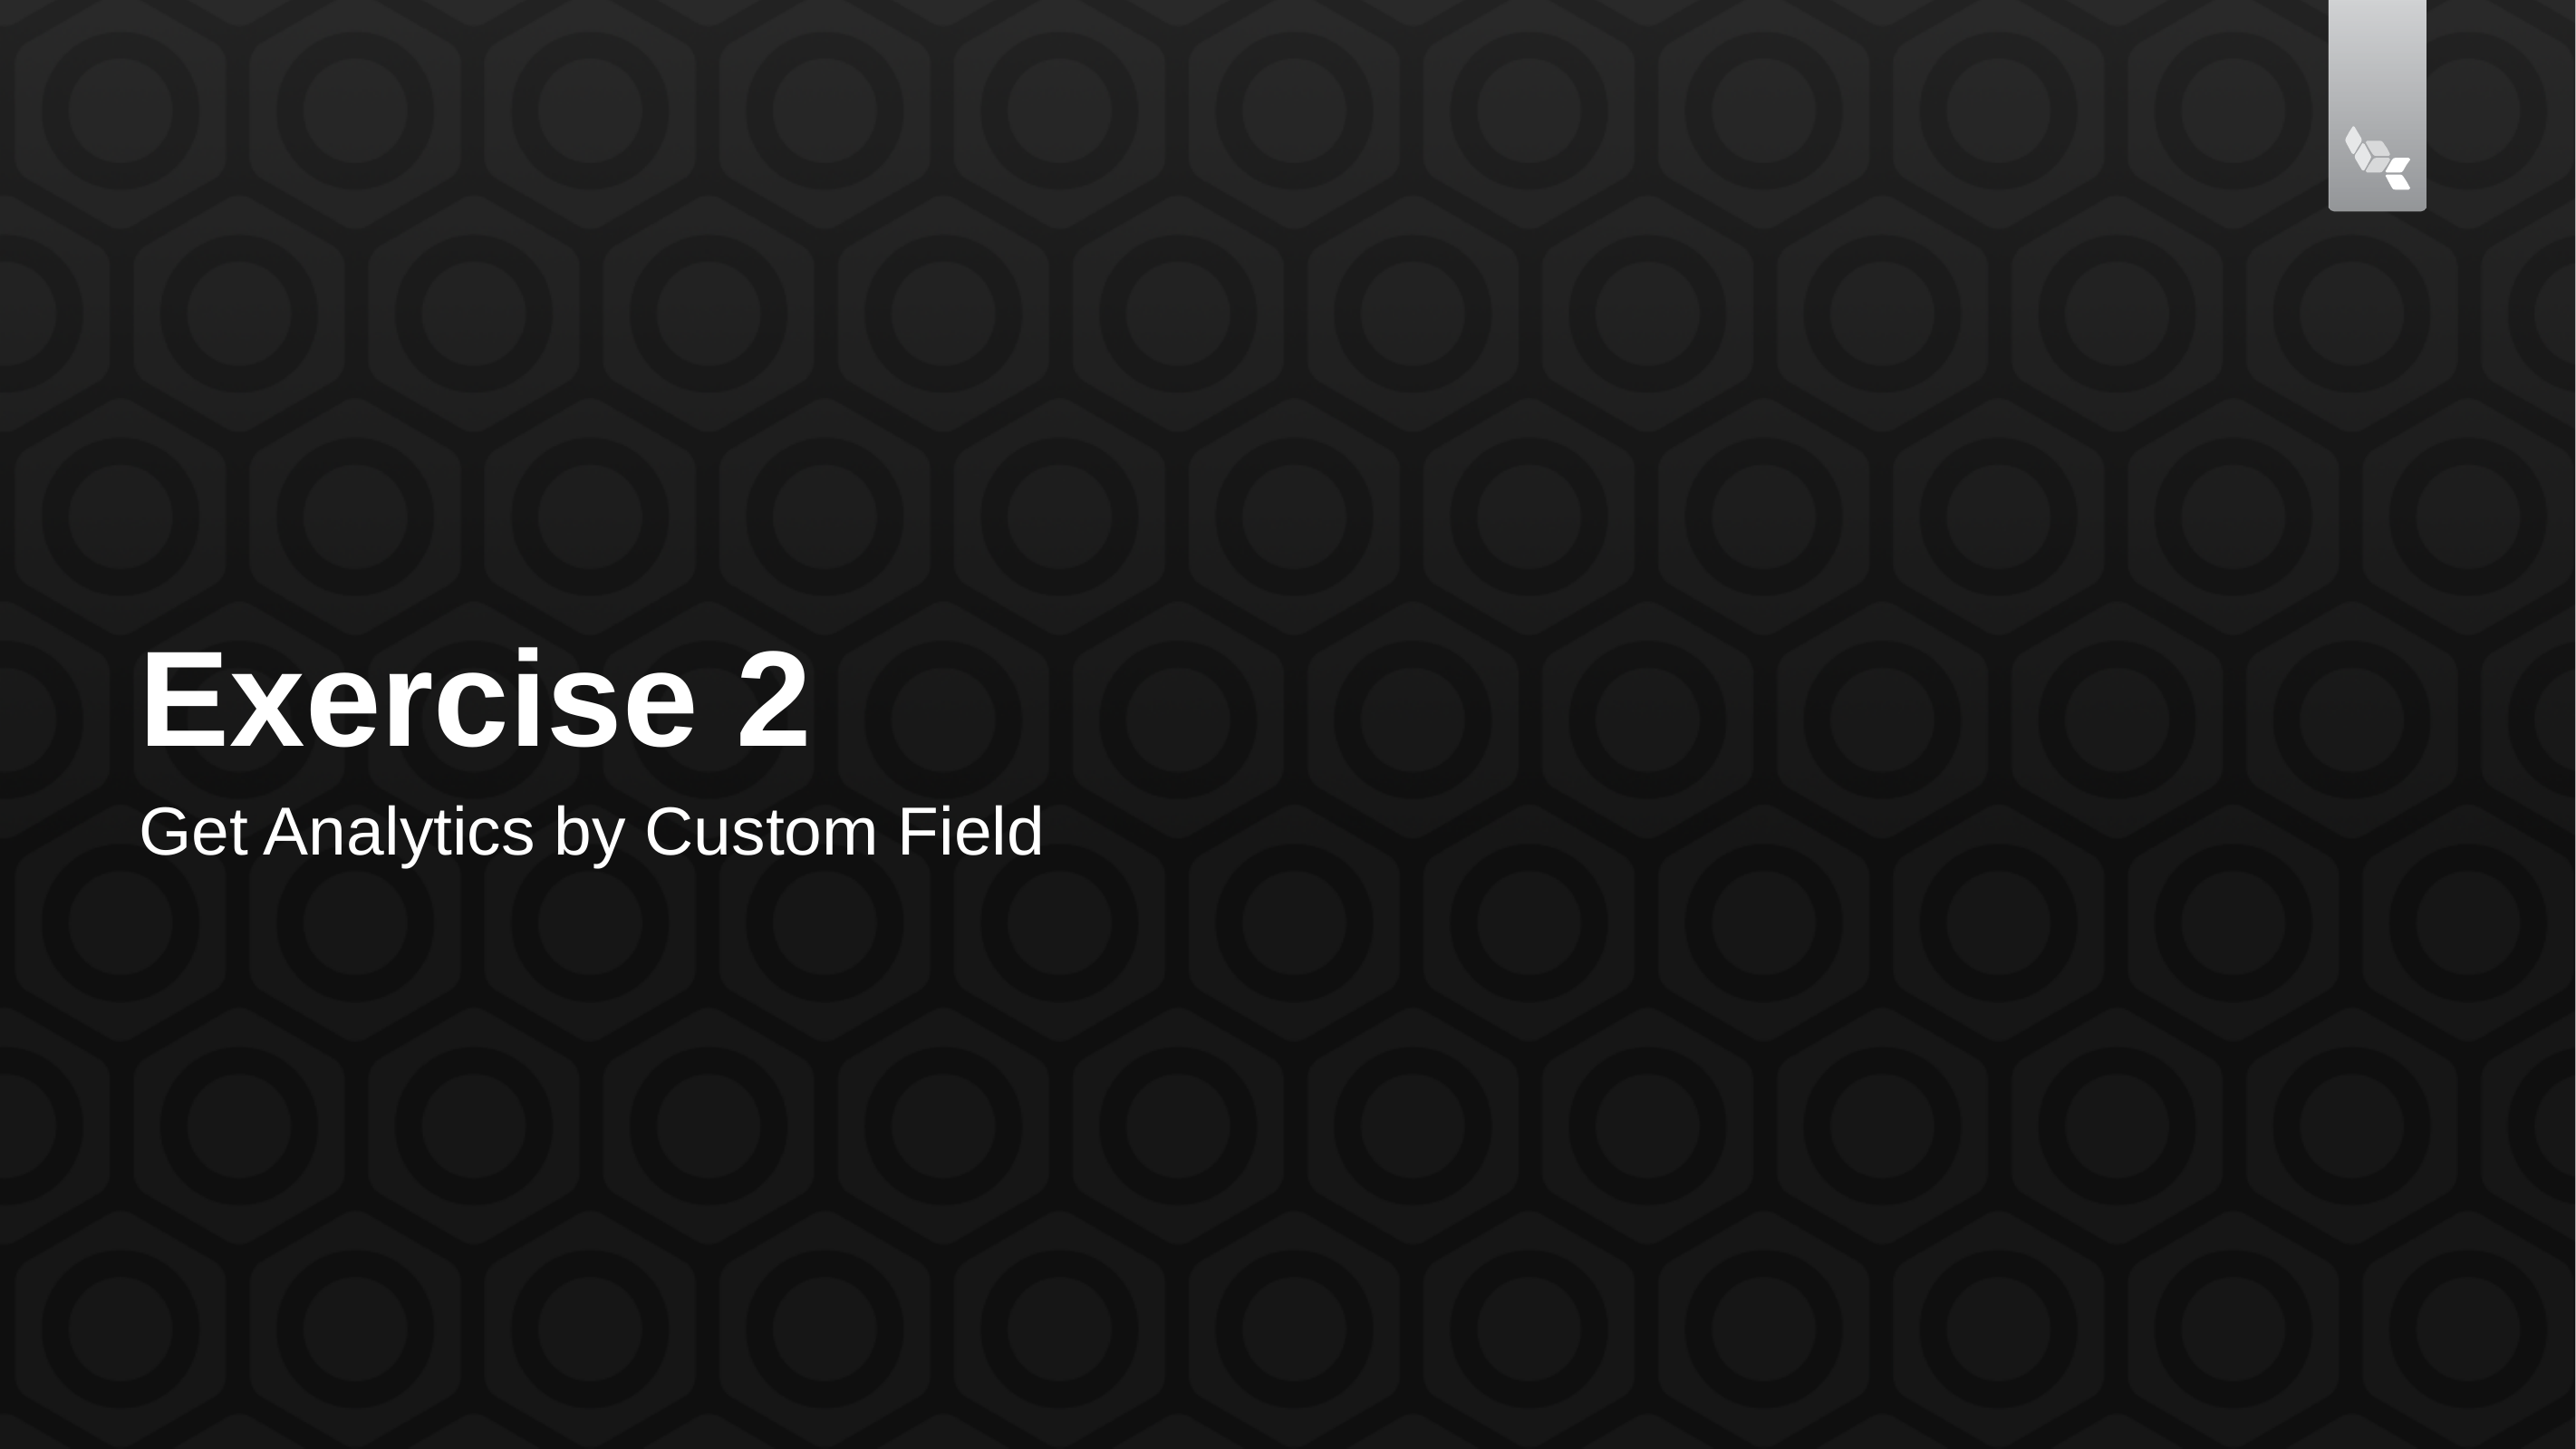

# Exercise 2
Get Analytics by Custom Field